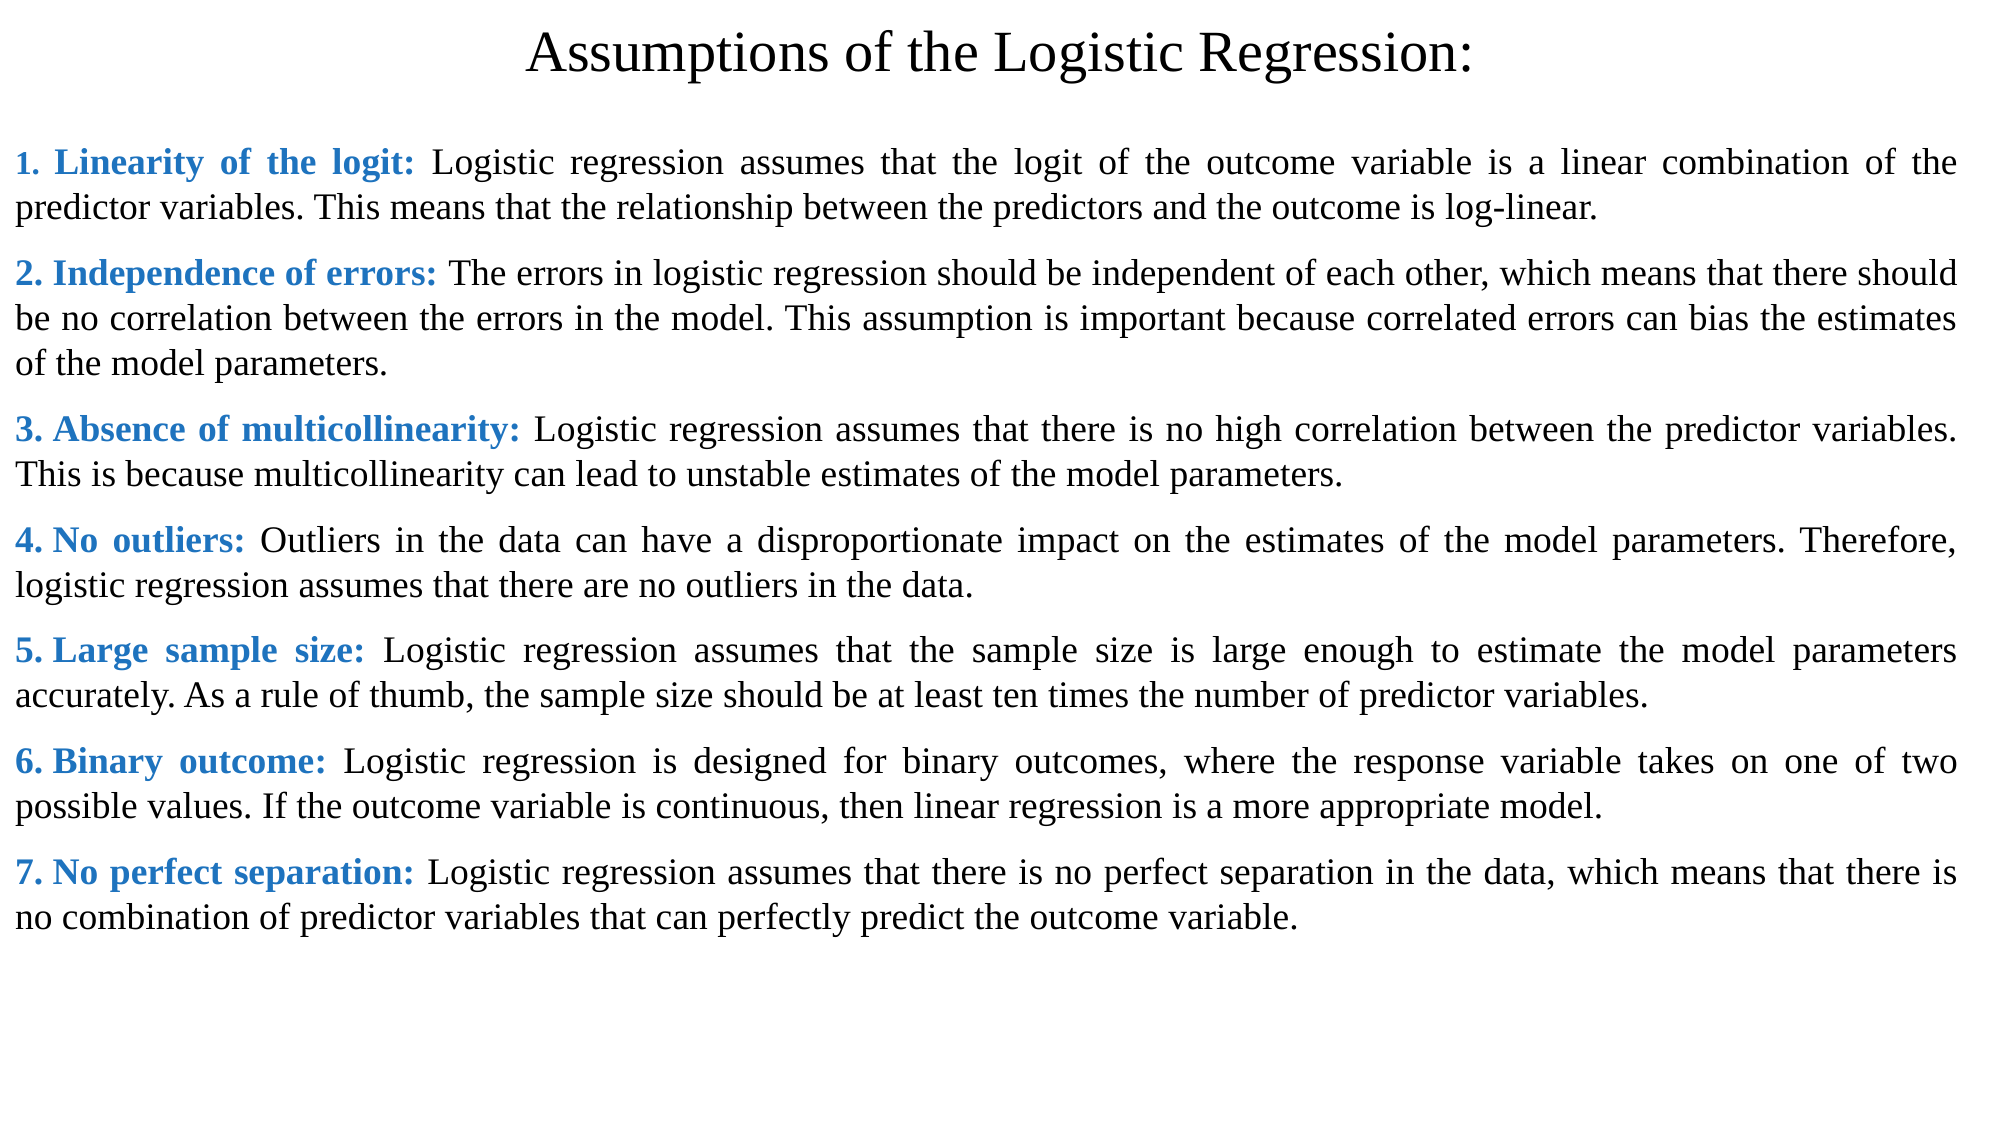

# Assumptions of the Logistic Regression:
1. Linearity of the logit: Logistic regression assumes that the logit of the outcome variable is a linear combination of the predictor variables. This means that the relationship between the predictors and the outcome is log-linear.
2. Independence of errors: The errors in logistic regression should be independent of each other, which means that there should be no correlation between the errors in the model. This assumption is important because correlated errors can bias the estimates of the model parameters.
3. Absence of multicollinearity: Logistic regression assumes that there is no high correlation between the predictor variables. This is because multicollinearity can lead to unstable estimates of the model parameters.
4. No outliers: Outliers in the data can have a disproportionate impact on the estimates of the model parameters. Therefore, logistic regression assumes that there are no outliers in the data.
5. Large sample size: Logistic regression assumes that the sample size is large enough to estimate the model parameters accurately. As a rule of thumb, the sample size should be at least ten times the number of predictor variables.
6. Binary outcome: Logistic regression is designed for binary outcomes, where the response variable takes on one of two possible values. If the outcome variable is continuous, then linear regression is a more appropriate model.
7. No perfect separation: Logistic regression assumes that there is no perfect separation in the data, which means that there is no combination of predictor variables that can perfectly predict the outcome variable.